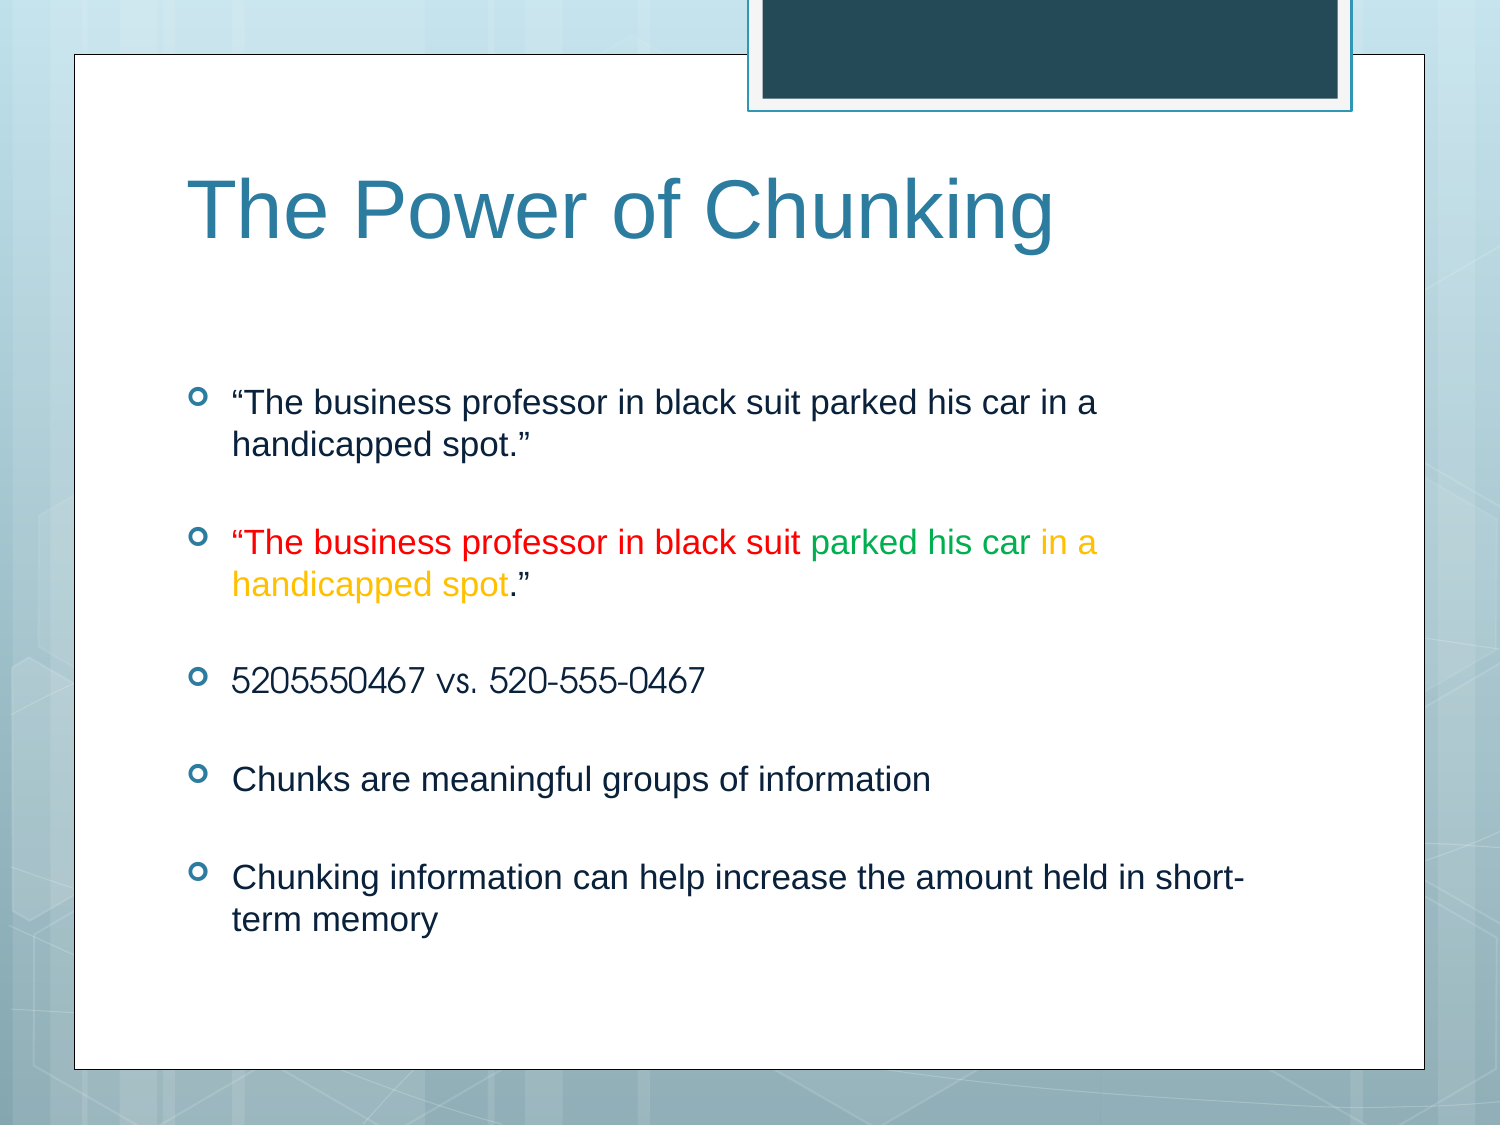

# The Power of Chunking
“The business professor in black suit parked his car in a handicapped spot.”

“The business professor in black suit parked his car in a handicapped spot.”

5205550467 vs. 520-555-0467

Chunks are meaningful groups of information

Chunking information can help increase the amount held in short-term memory